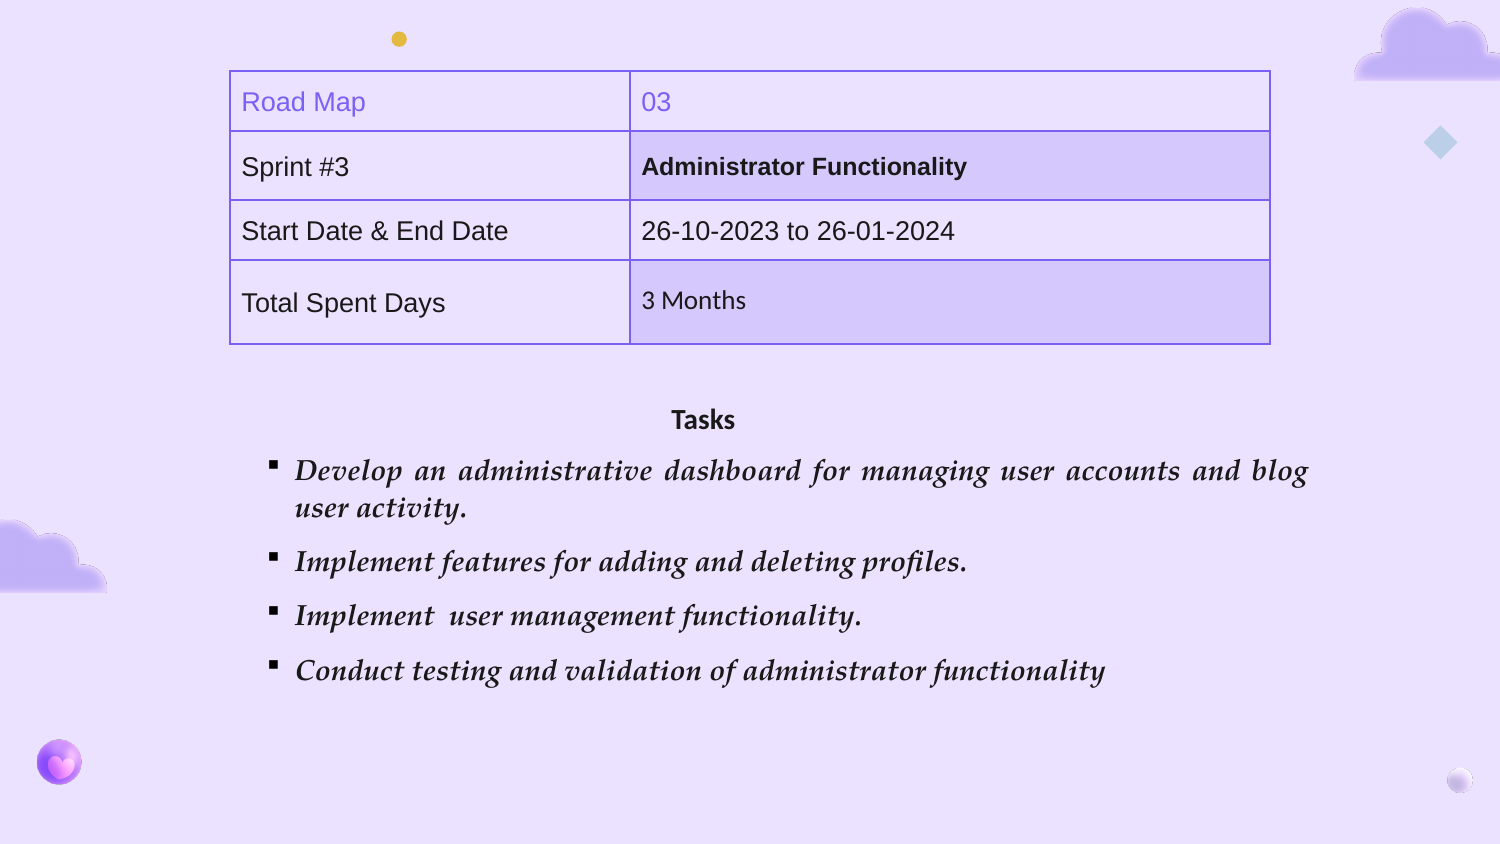

| Road Map | 03 |
| --- | --- |
| Sprint #3 | Administrator Functionality |
| Start Date & End Date | 26-10-2023 to 26-01-2024 |
| Total Spent Days | 3 Months |
Tasks
Develop an administrative dashboard for managing user accounts and blog user activity.
Implement features for adding and deleting profiles.
Implement  user management functionality.
Conduct testing and validation of administrator functionality